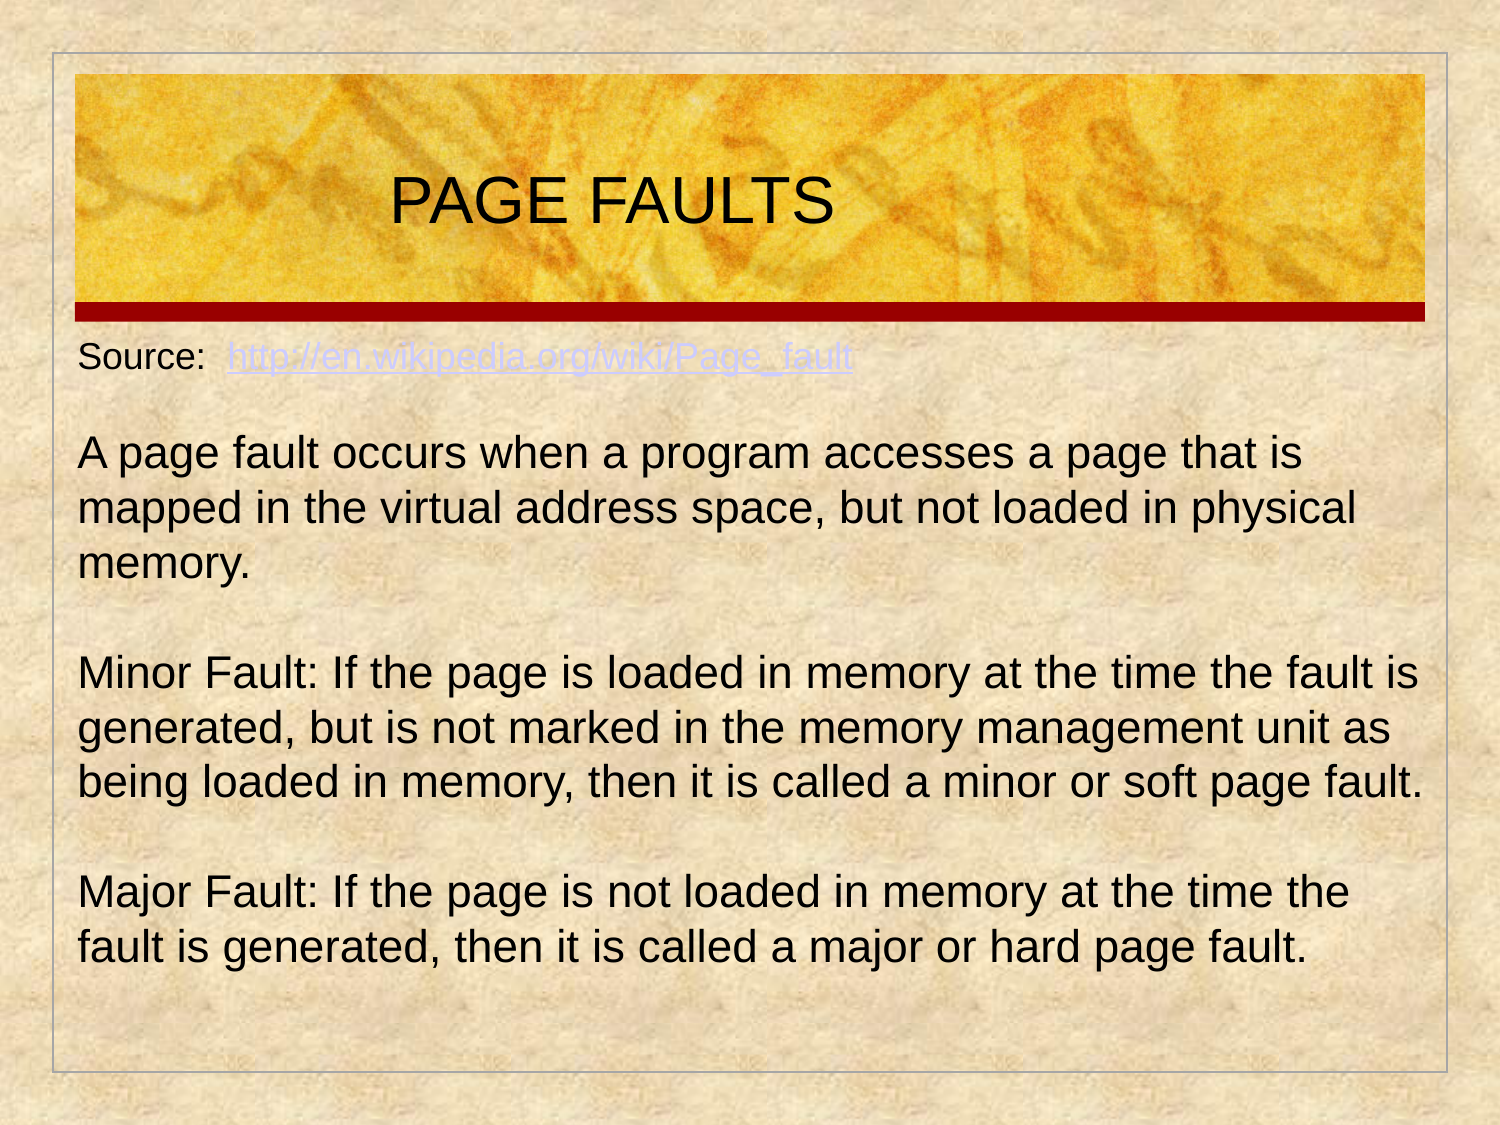

PAGE FAULTS
Source:  http://en.wikipedia.org/wiki/Page_fault

A page fault occurs when a program accesses a page that is mapped in the virtual address space, but not loaded in physical memory.

Minor Fault: If the page is loaded in memory at the time the fault is generated, but is not marked in the memory management unit as being loaded in memory, then it is called a minor or soft page fault.

Major Fault: If the page is not loaded in memory at the time the fault is generated, then it is called a major or hard page fault.